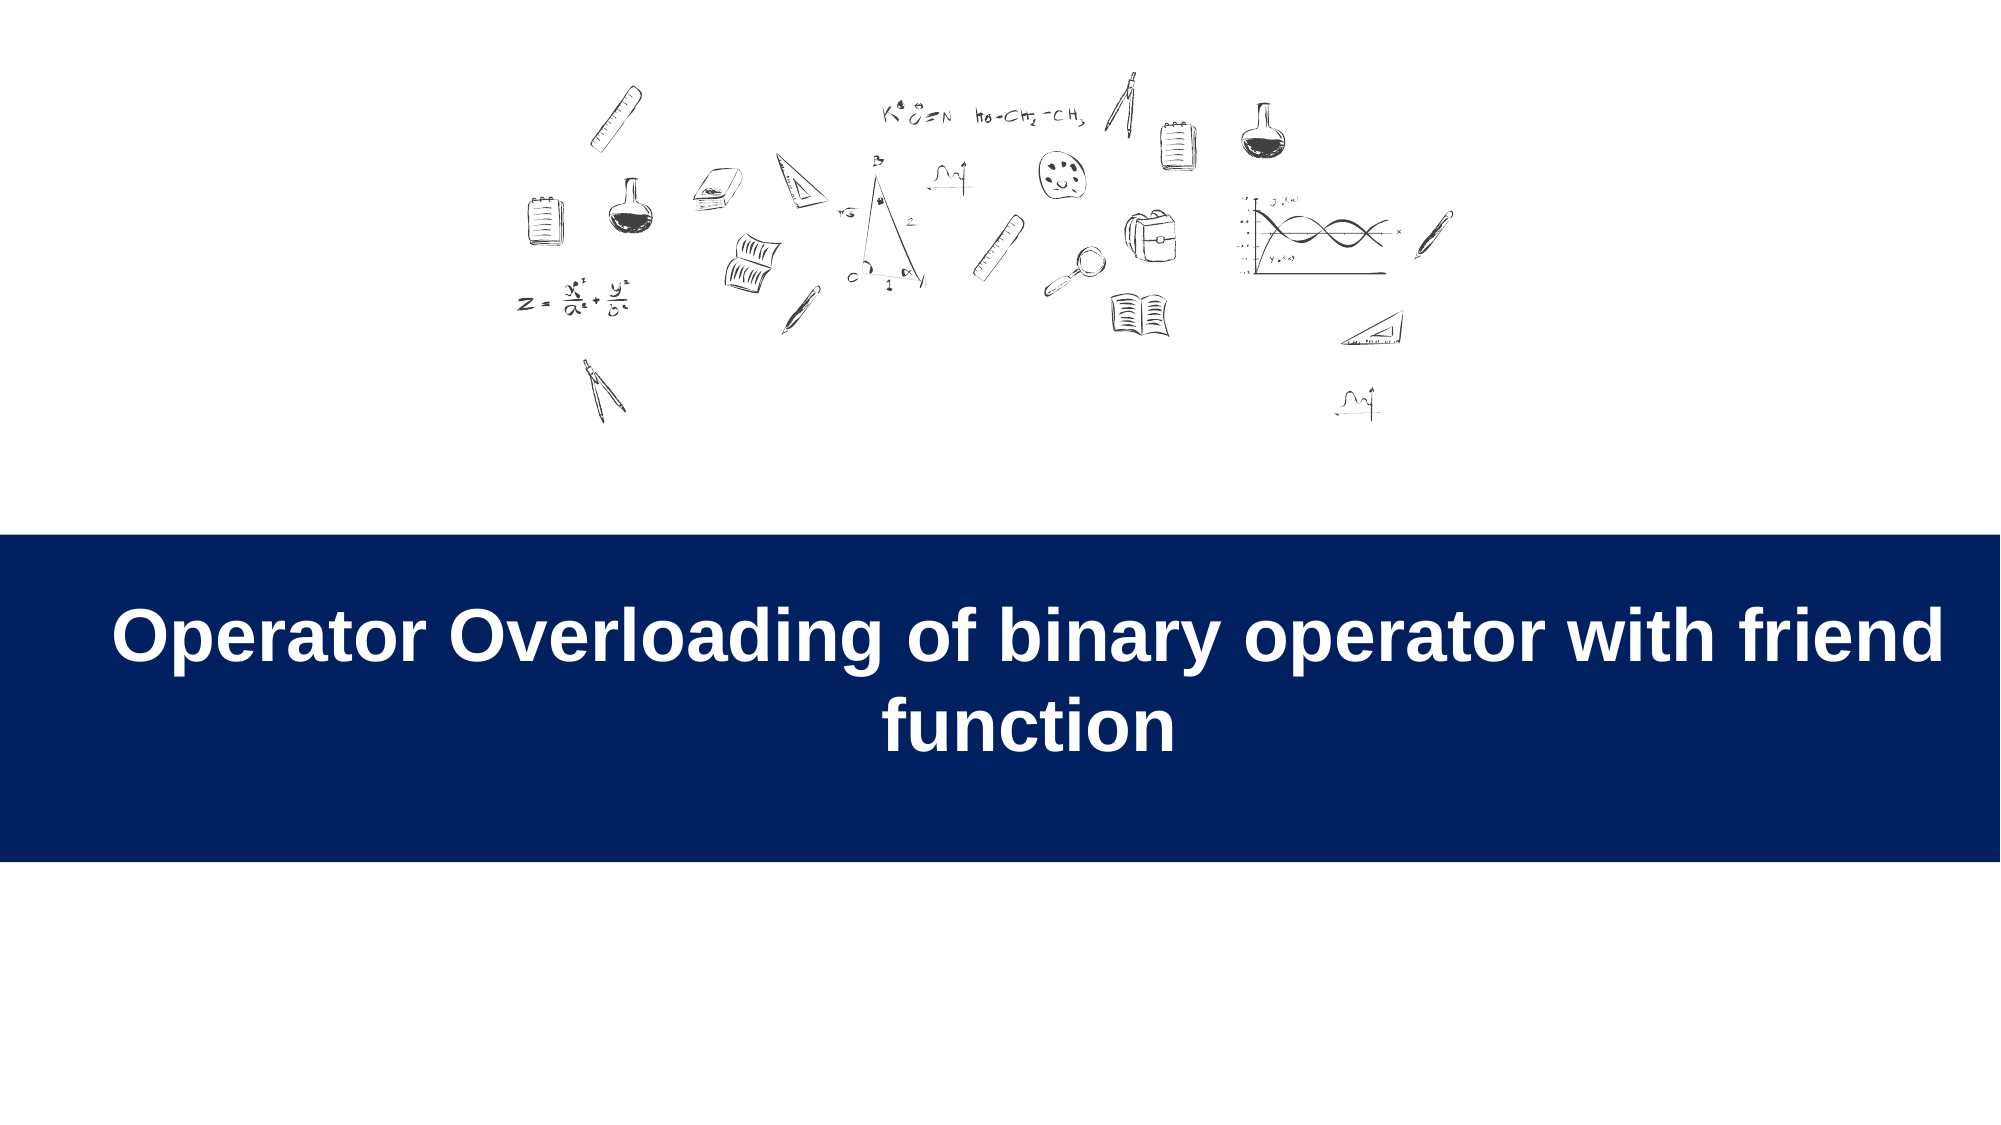

Operator Overloading of binary operator with friend function